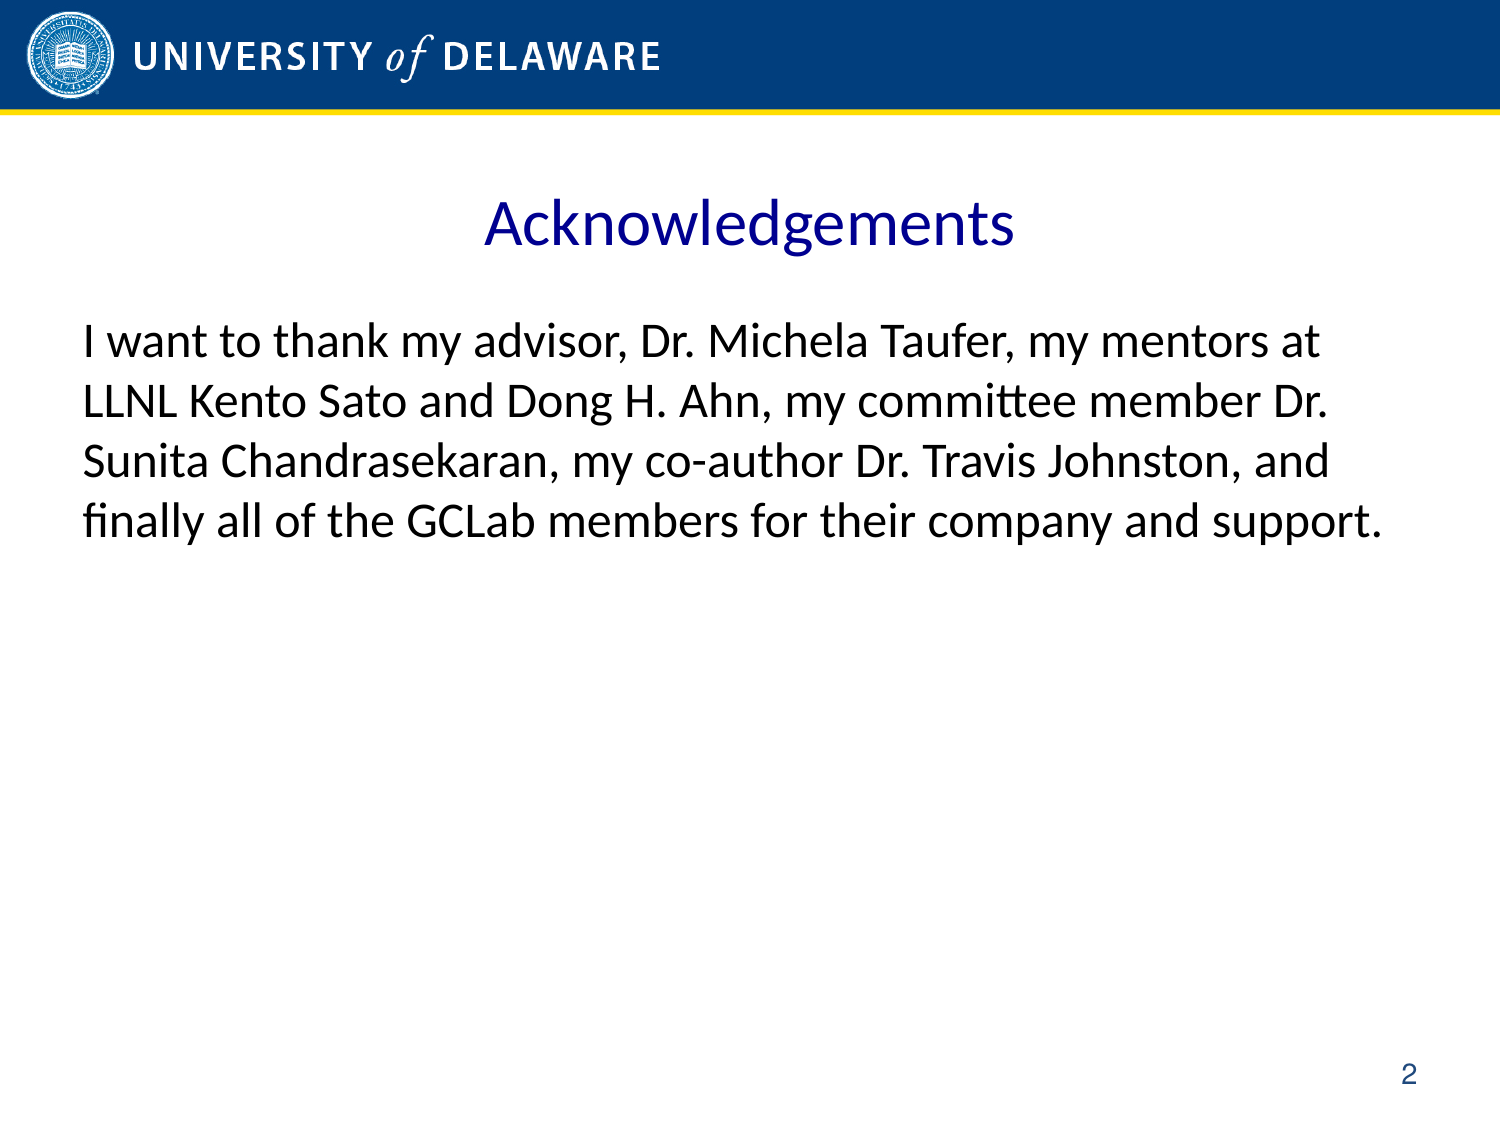

# Acknowledgements
I want to thank my advisor, Dr. Michela Taufer, my mentors at LLNL Kento Sato and Dong H. Ahn, my committee member Dr. Sunita Chandrasekaran, my co-author Dr. Travis Johnston, and finally all of the GCLab members for their company and support.
2